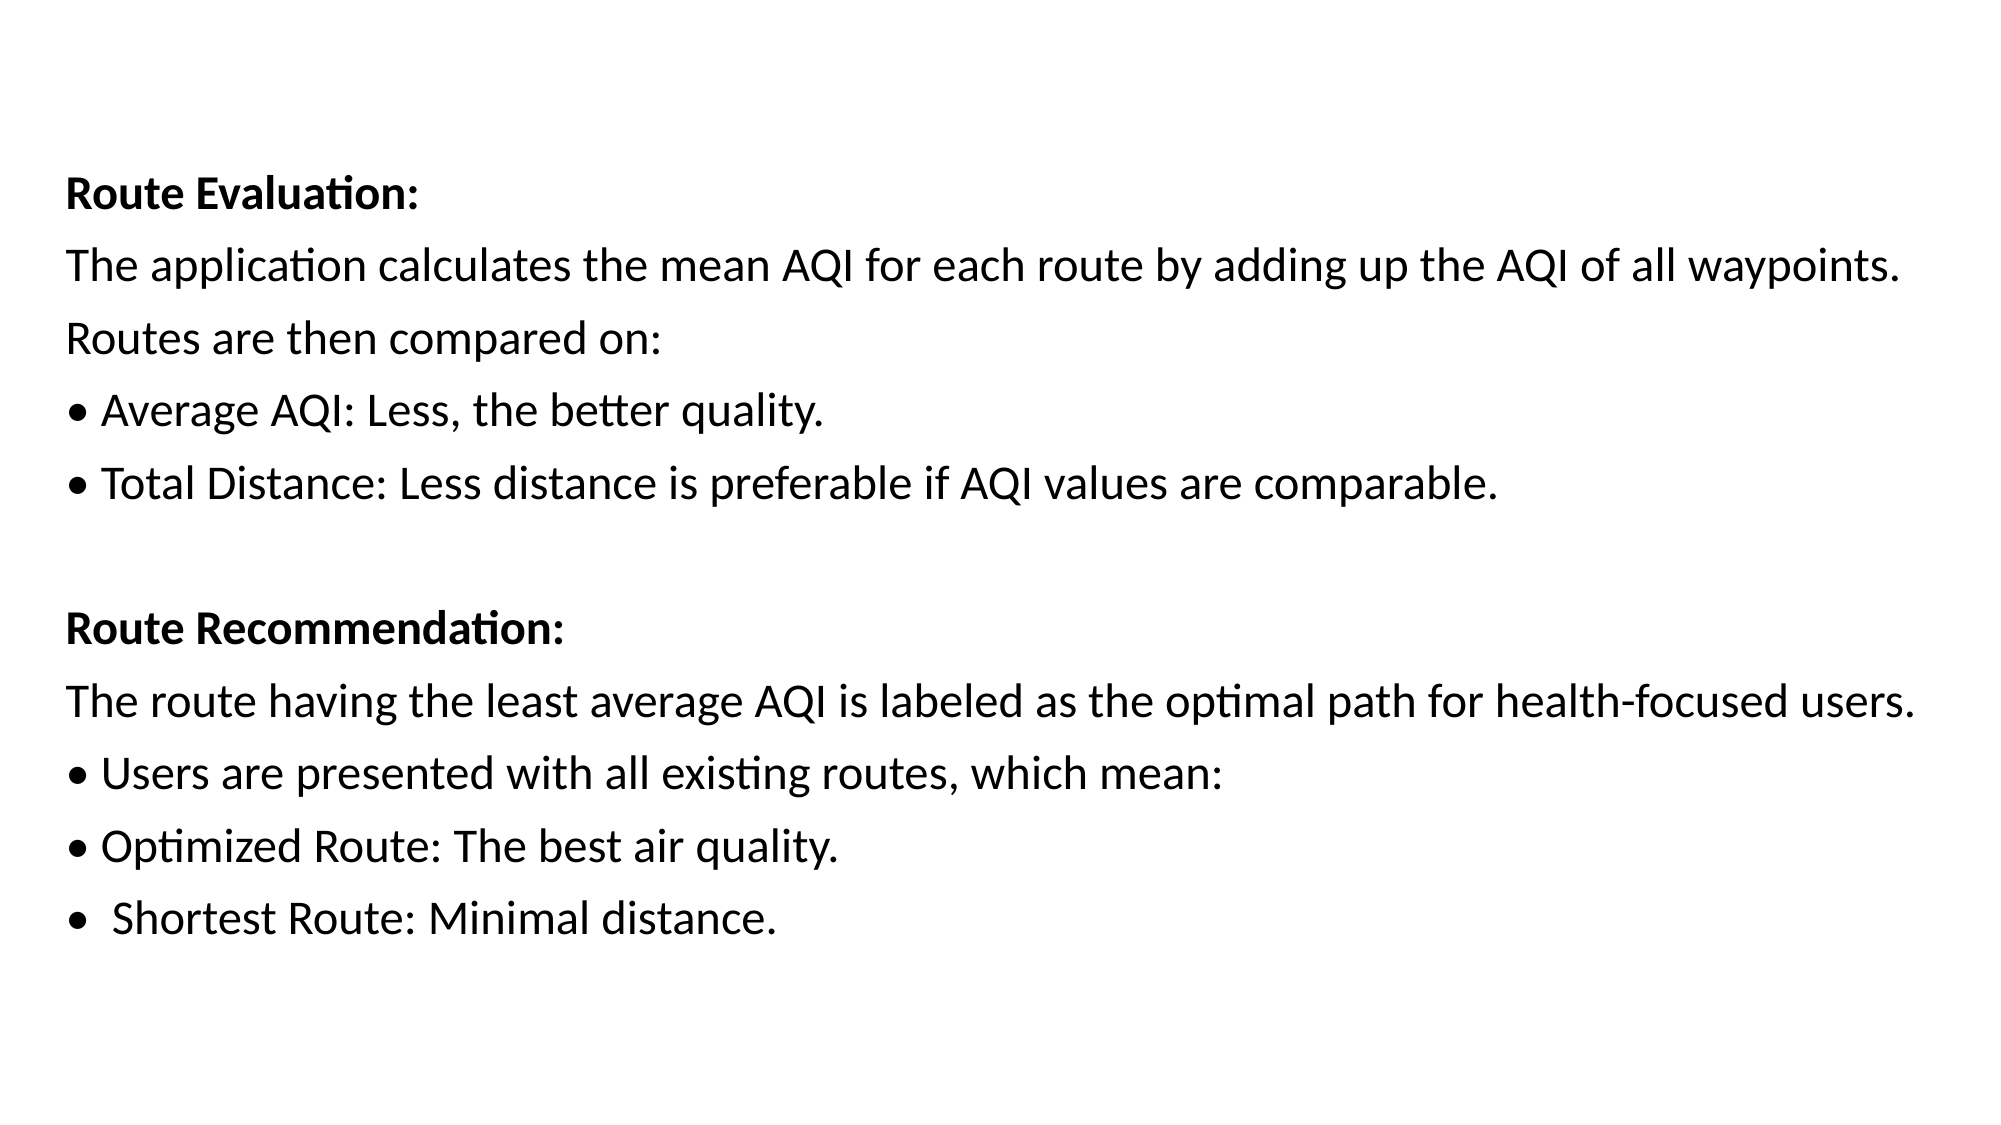

Route Evaluation:
The application calculates the mean AQI for each route by adding up the AQI of all waypoints.
Routes are then compared on:
• Average AQI: Less, the better quality.
• Total Distance: Less distance is preferable if AQI values are comparable.

Route Recommendation:
The route having the least average AQI is labeled as the optimal path for health-focused users.
• Users are presented with all existing routes, which mean:
• Optimized Route: The best air quality.
•  Shortest Route: Minimal distance.